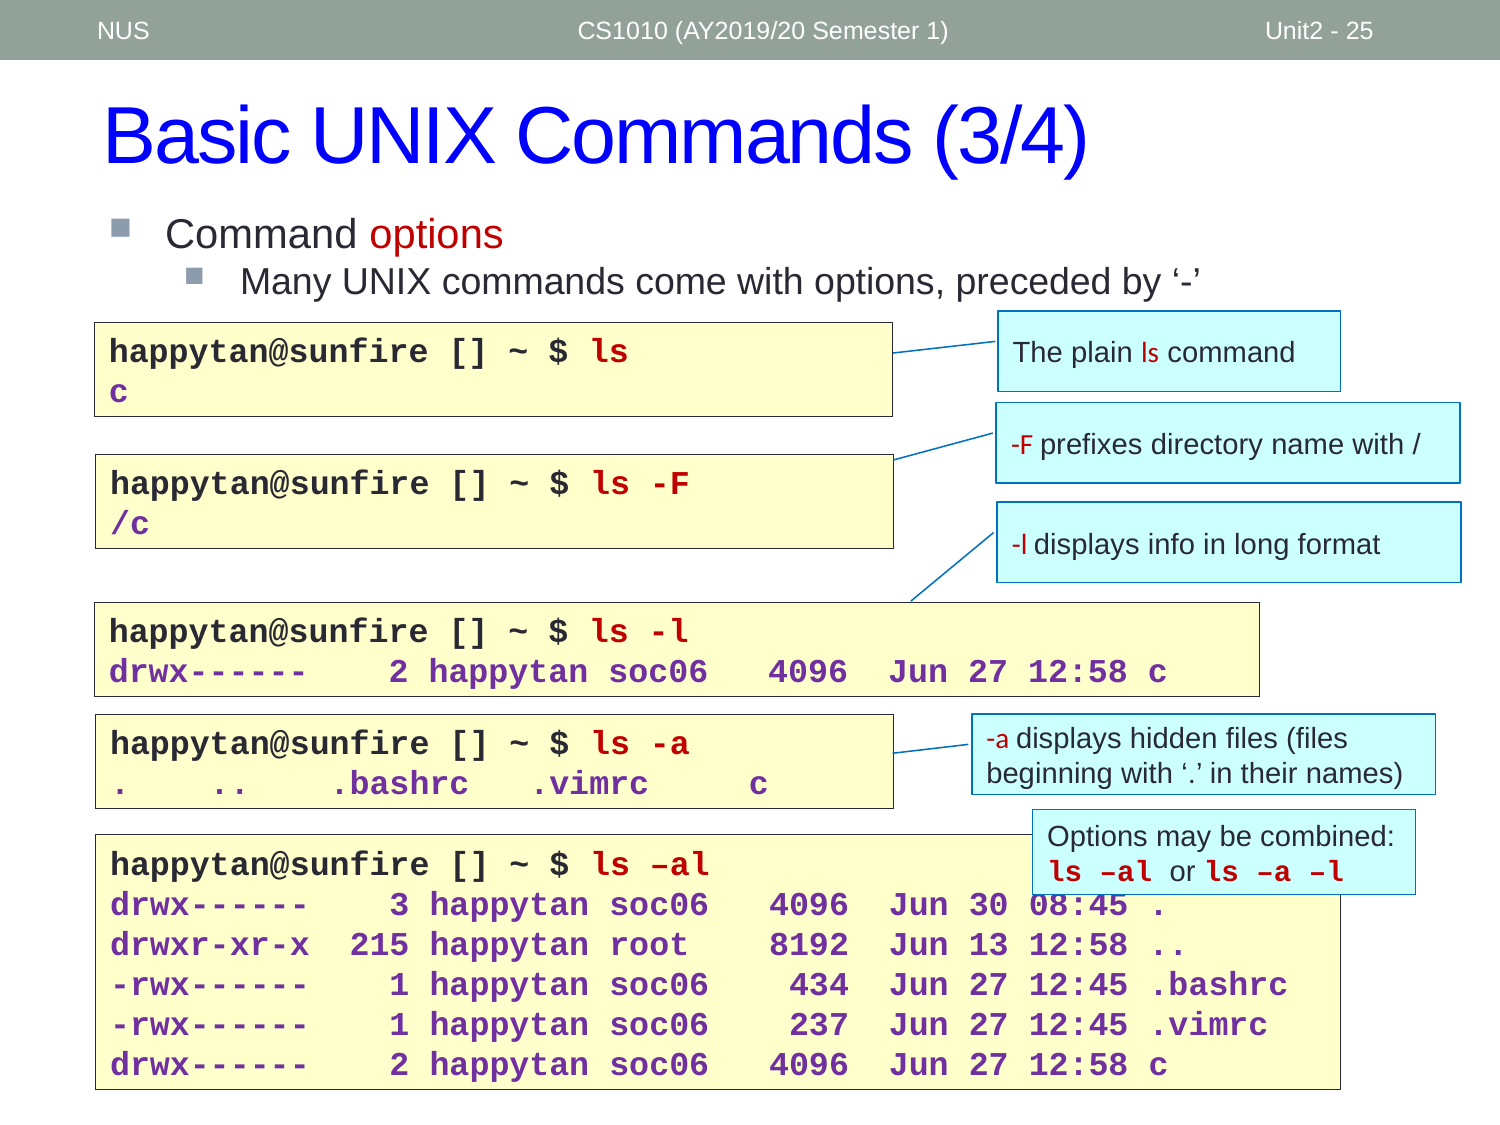

NUS
CS1010 (AY2019/20 Semester 1)
Unit2 - 25
# Basic UNIX Commands (3/4)
Command options
Many UNIX commands come with options, preceded by ‘-’
The plain ls command
happytan@sunfire [] ~ $ ls
c
-F prefixes directory name with /
happytan@sunfire [] ~ $ ls -F
/c
-l displays info in long format
happytan@sunfire [] ~ $ ls -l
drwx------    2 happytan soc06   4096  Jun 27 12:58 c
happytan@sunfire [] ~ $ ls -a
.    ..    .bashrc   .vimrc     c
-a displays hidden files (files beginning with ‘.’ in their names)
Options may be combined:
ls –al or ls –a –l
happytan@sunfire [] ~ $ ls –al
drwx------    3 happytan soc06   4096  Jun 30 08:45 .
drwxr-xr-x  215 happytan root    8192  Jun 13 12:58 ..
-rwx------    1 happytan soc06    434  Jun 27 12:45 .bashrc
-rwx------    1 happytan soc06    237  Jun 27 12:45 .vimrc
drwx------    2 happytan soc06   4096  Jun 27 12:58 c